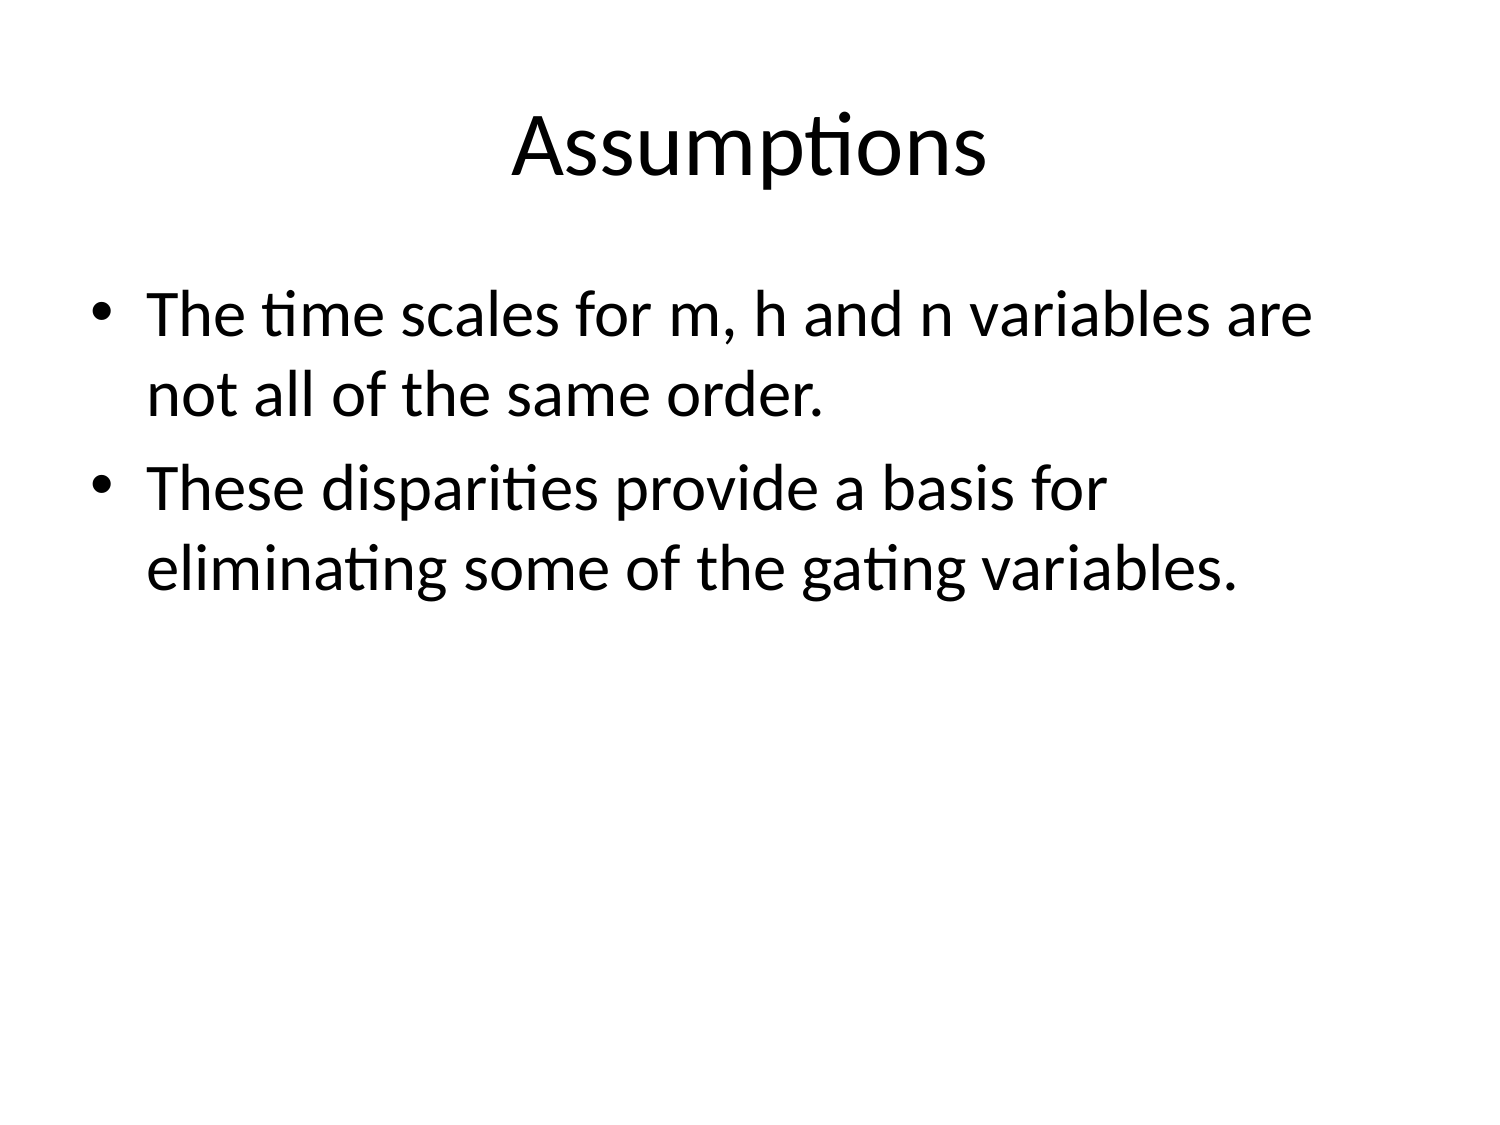

# Assumptions
The time scales for m, h and n variables are not all of the same order.
These disparities provide a basis for eliminating some of the gating variables.